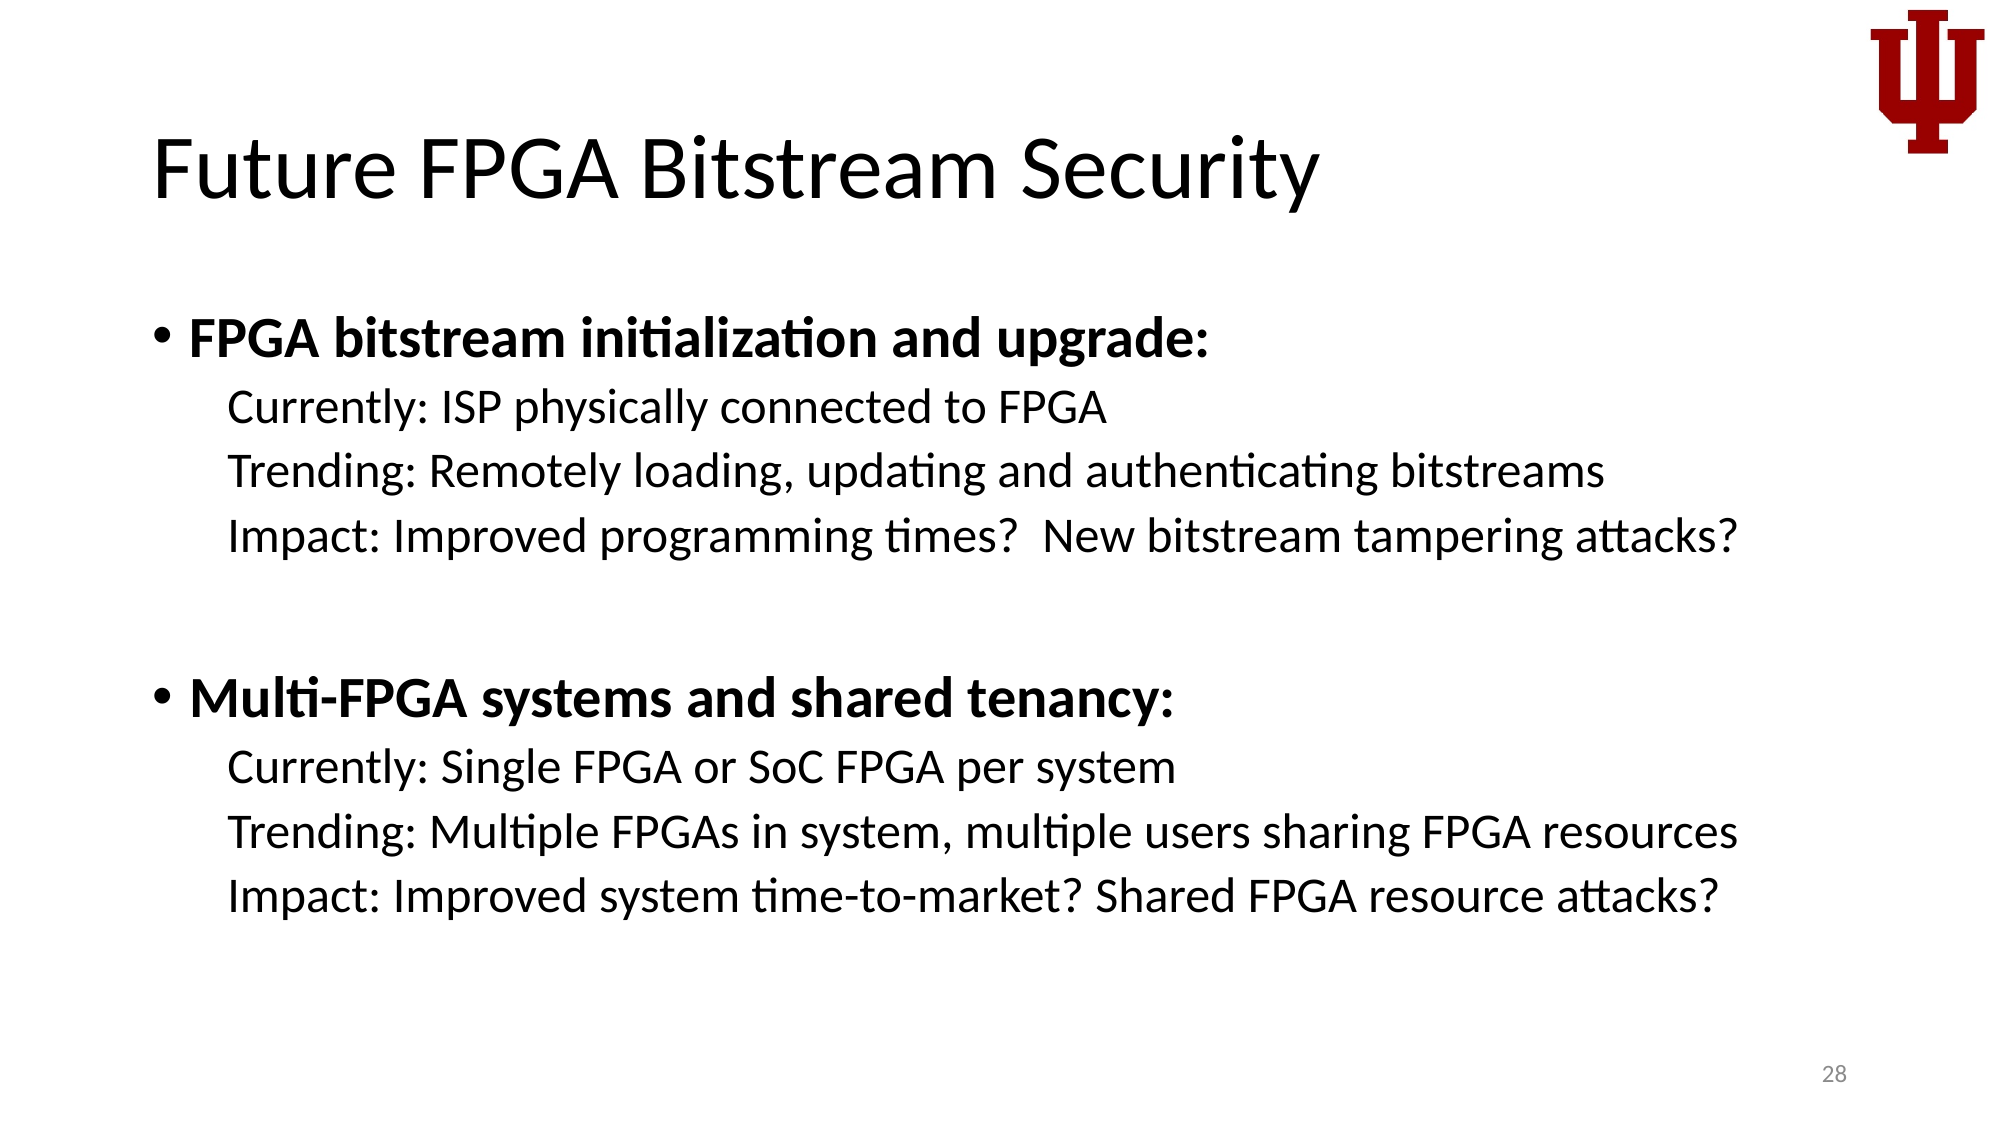

# Future FPGA Bitstream Security
FPGA bitstream initialization and upgrade:
Currently: ISP physically connected to FPGA
Trending: Remotely loading, updating and authenticating bitstreams
Impact: Improved programming times?  New bitstream tampering attacks?

Multi-FPGA systems and shared tenancy:
Currently: Single FPGA or SoC FPGA per system
Trending: Multiple FPGAs in system, multiple users sharing FPGA resources
Impact: Improved system time-to-market? Shared FPGA resource attacks?
28